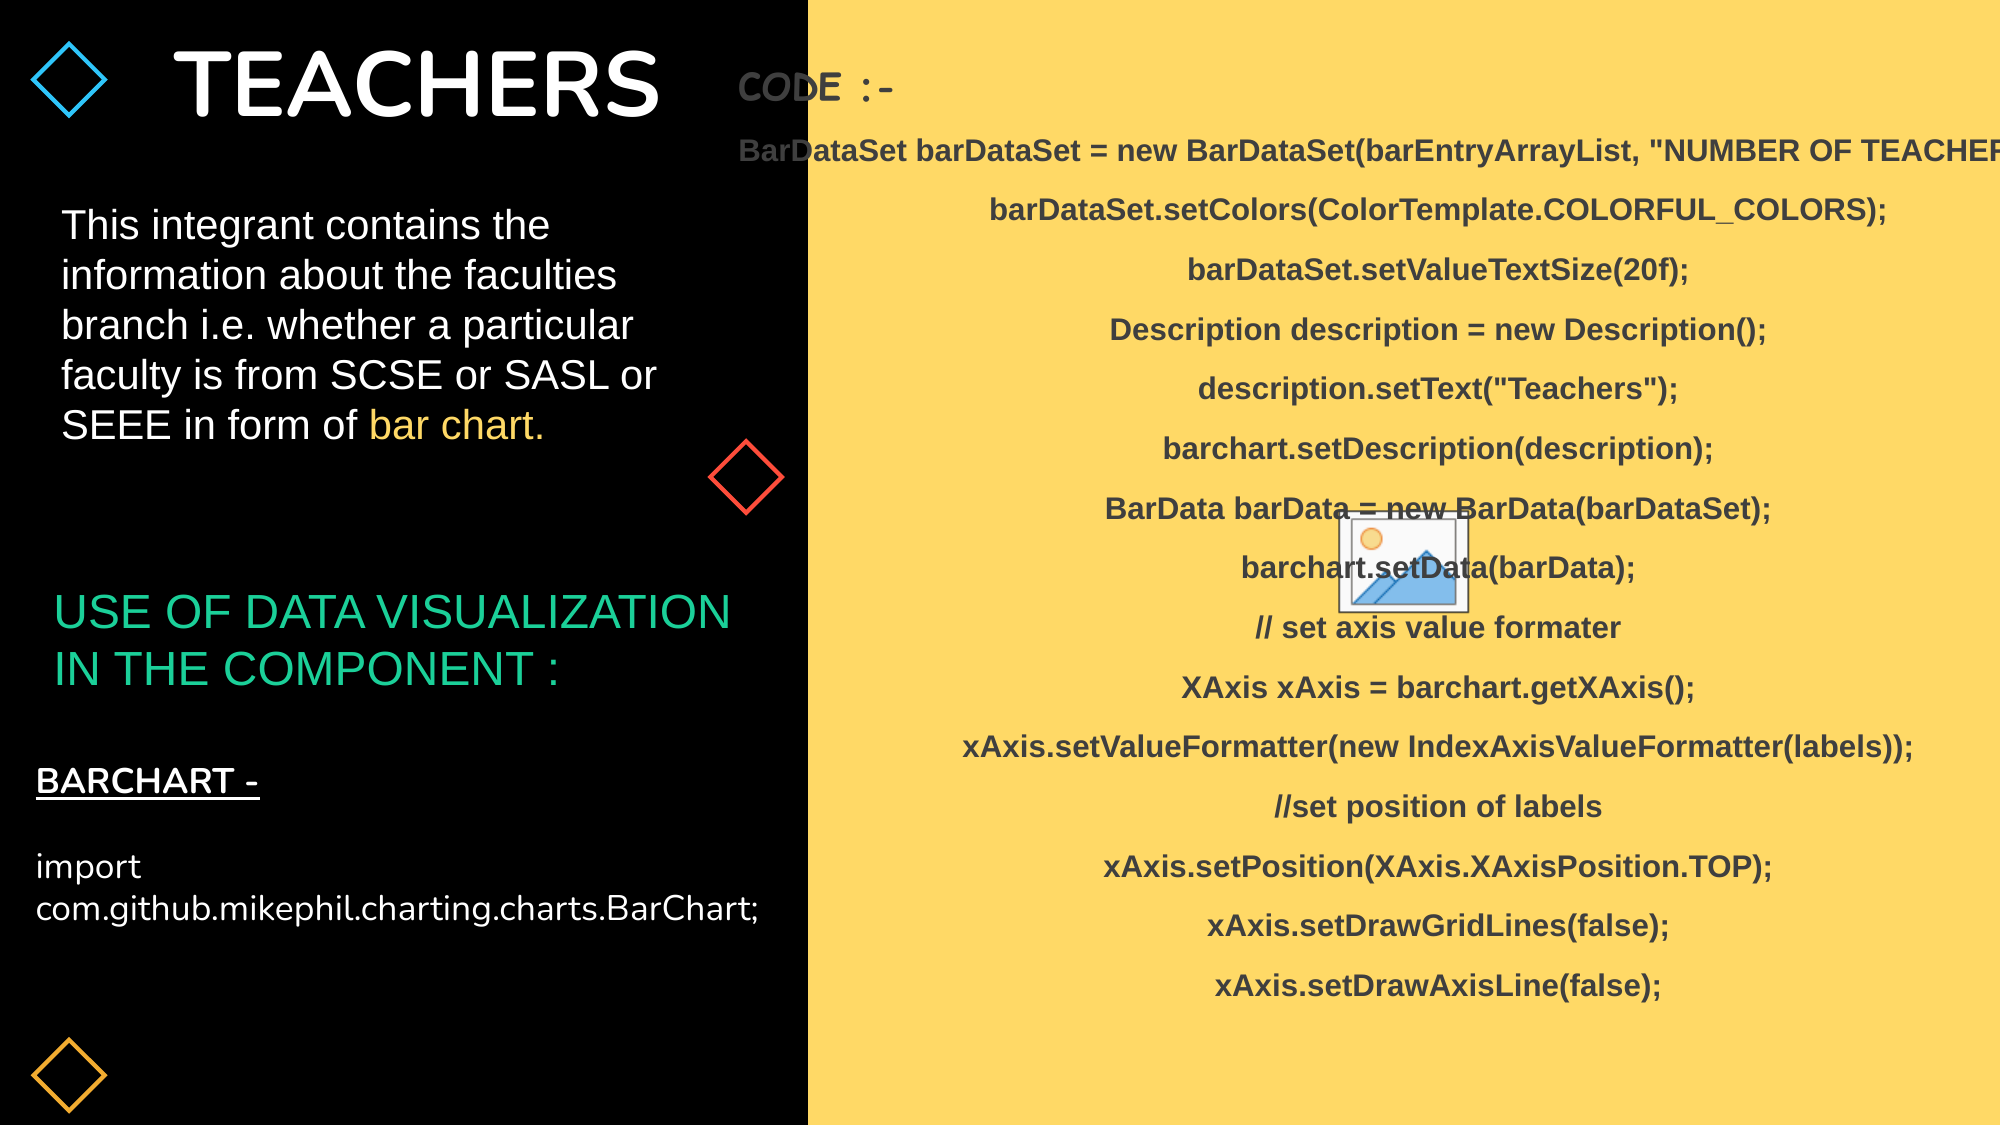

CODE :-
BarDataSet barDataSet = new BarDataSet(barEntryArrayList, "NUMBER OF TEACHERS");
        barDataSet.setColors(ColorTemplate.COLORFUL_COLORS);
        barDataSet.setValueTextSize(20f);
        Description description = new Description();
        description.setText("Teachers");
        barchart.setDescription(description);
        BarData barData = new BarData(barDataSet);
        barchart.setData(barData);
        // set axis value formater
        XAxis xAxis = barchart.getXAxis();
        xAxis.setValueFormatter(new IndexAxisValueFormatter(labels));
        //set position of labels
        xAxis.setPosition(XAxis.XAxisPosition.TOP);
        xAxis.setDrawGridLines(false);
        xAxis.setDrawAxisLine(false);

    TEACHERS

This integrant contains the information about the faculties branch i.e. whether a particular faculty is from SCSE or SASL or SEEE.
This integrant contains the information about the faculties branch i.e. whether a particular faculty is from SCSE or SASL or SEEE in form of bar chart.

USE OF DATA VISUALIZATION IN THE COMPONENT :
BARCHART -

import com.github.mikephil.charting.charts.BarChart;